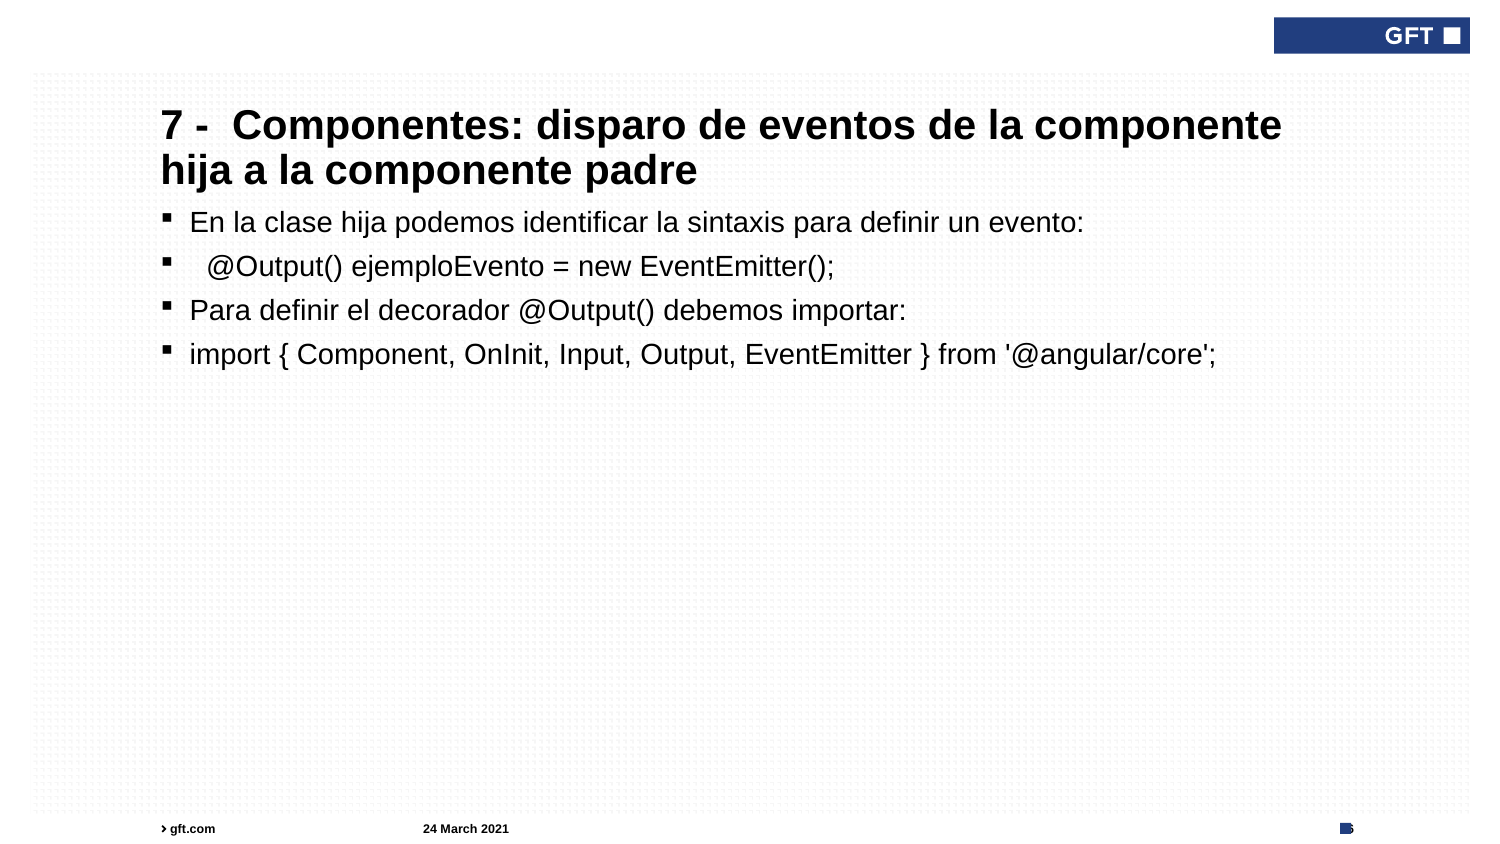

# 7 -  Componentes: disparo de eventos de la componente hija a la componente padre
En la clase hija podemos identificar la sintaxis para definir un evento:
  @Output() ejemploEvento = new EventEmitter();
Para definir el decorador @Output() debemos importar:
import { Component, OnInit, Input, Output, EventEmitter } from '@angular/core';
24 March 2021